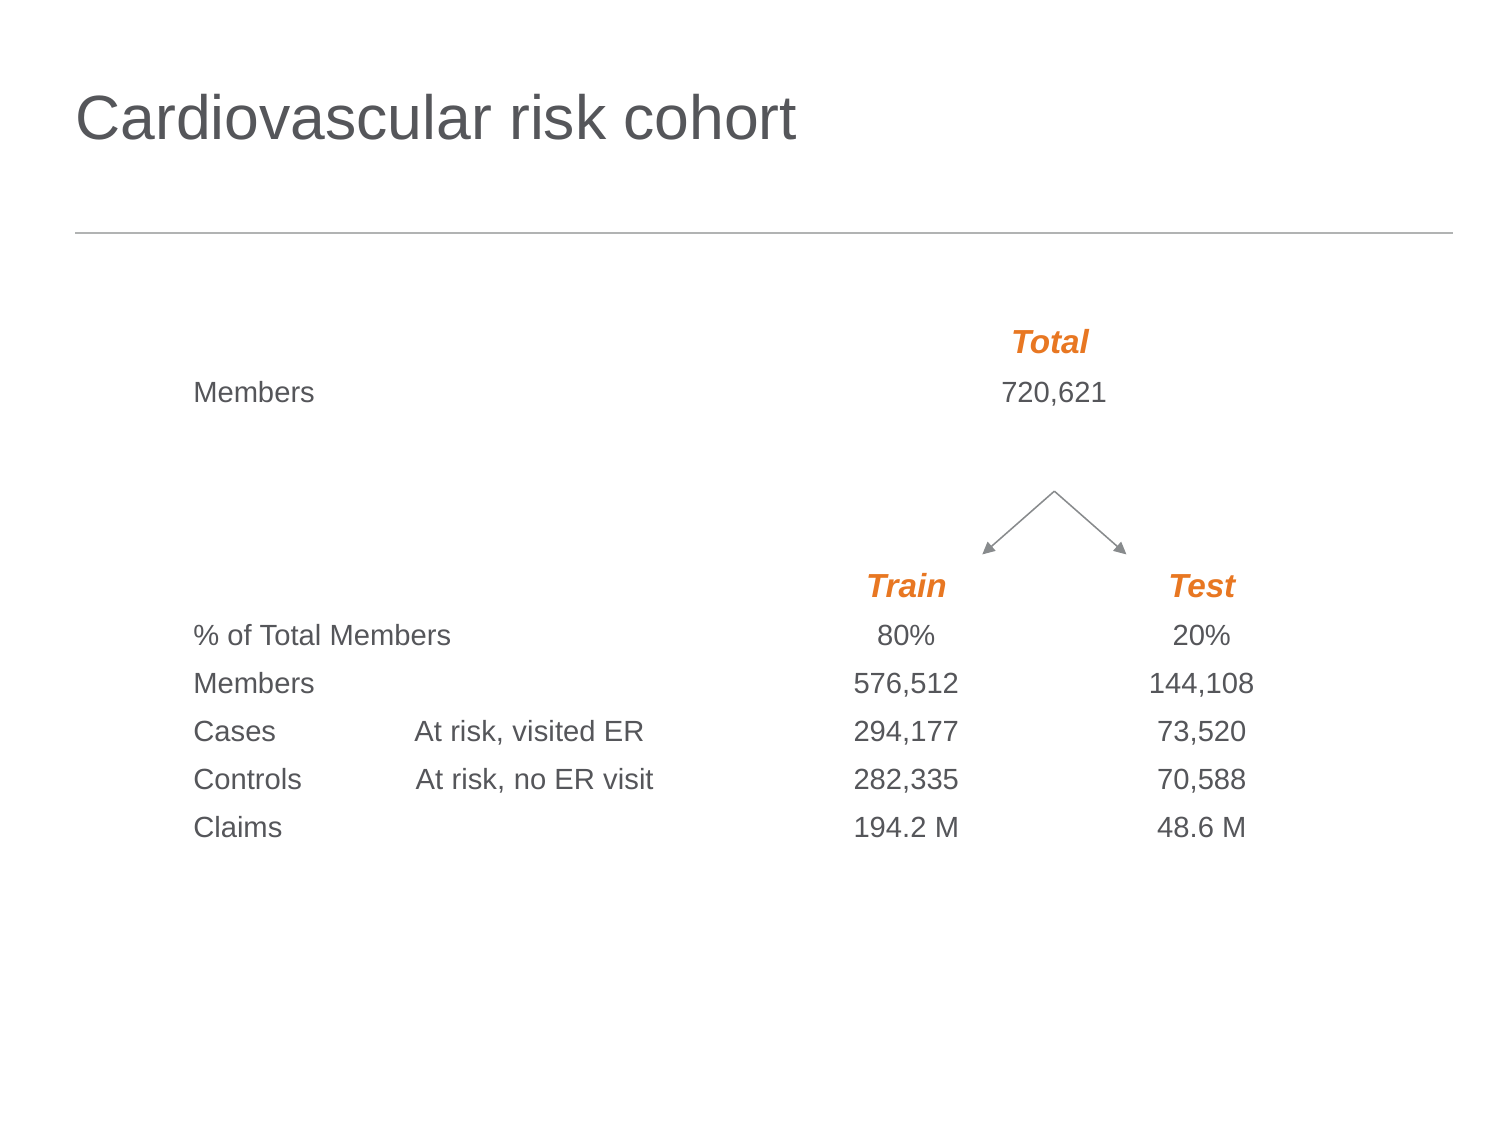

# Cardiovascular risk cohort

|  | Total |  |
| --- | --- | --- |
| Members | 720,621 |  |
| Unique codes (Dx, Rx, CPT) | 26,905 |  |
|  |  |  |
|  |  |  |
|  | Train | Test |
| % of Total Members | 80% | 20% |
| Members | 576,512 | 144,108 |
| Cases At risk, visited ER | 294,177 | 73,520 |
| Controls At risk, no ER visit | 282,335 | 70,588 |
| Claims | 194.2 M | 48.6 M |